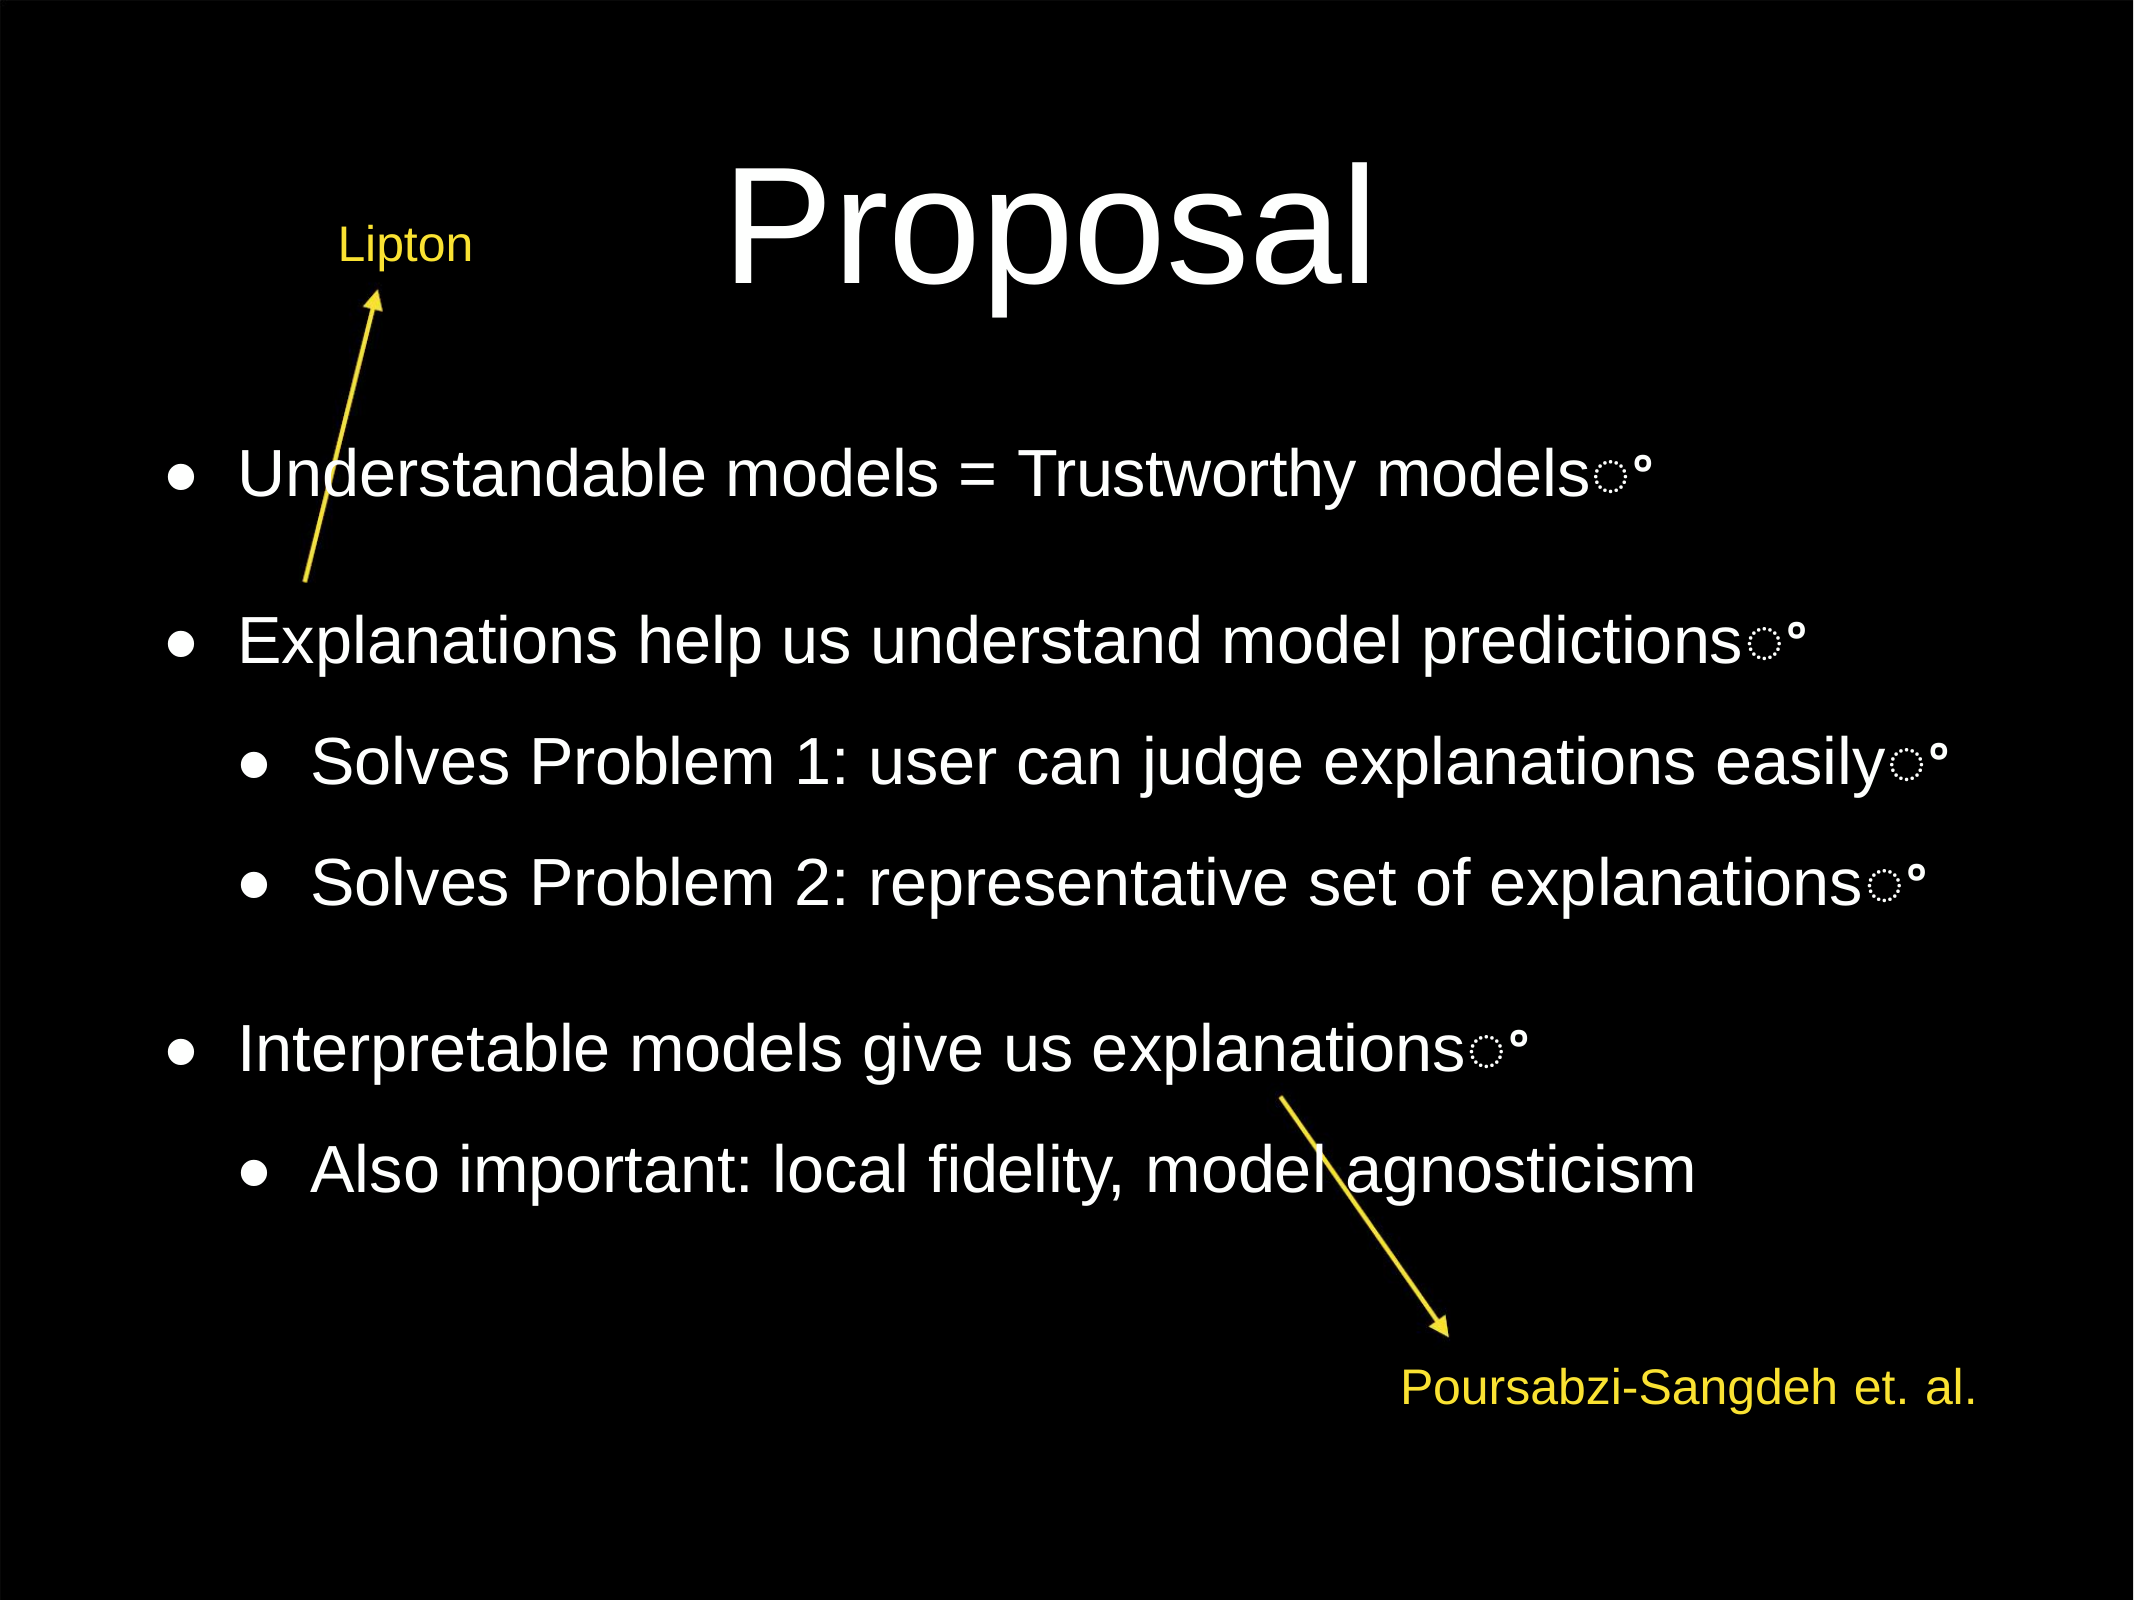

Proposal
Lipton
•
•
Understandable models = Trustworthy modelsꢀ
Explanations help us understand model predictionsꢀ
•
Solves Problem 1: user can judge explanations easilyꢀ
•
Solves Problem 2: representative set of explanationsꢀ
•
Interpretable models give us explanationsꢀ
•
Also important: local ﬁdelity, model agnosticism
Poursabzi-Sangdeh et. al.